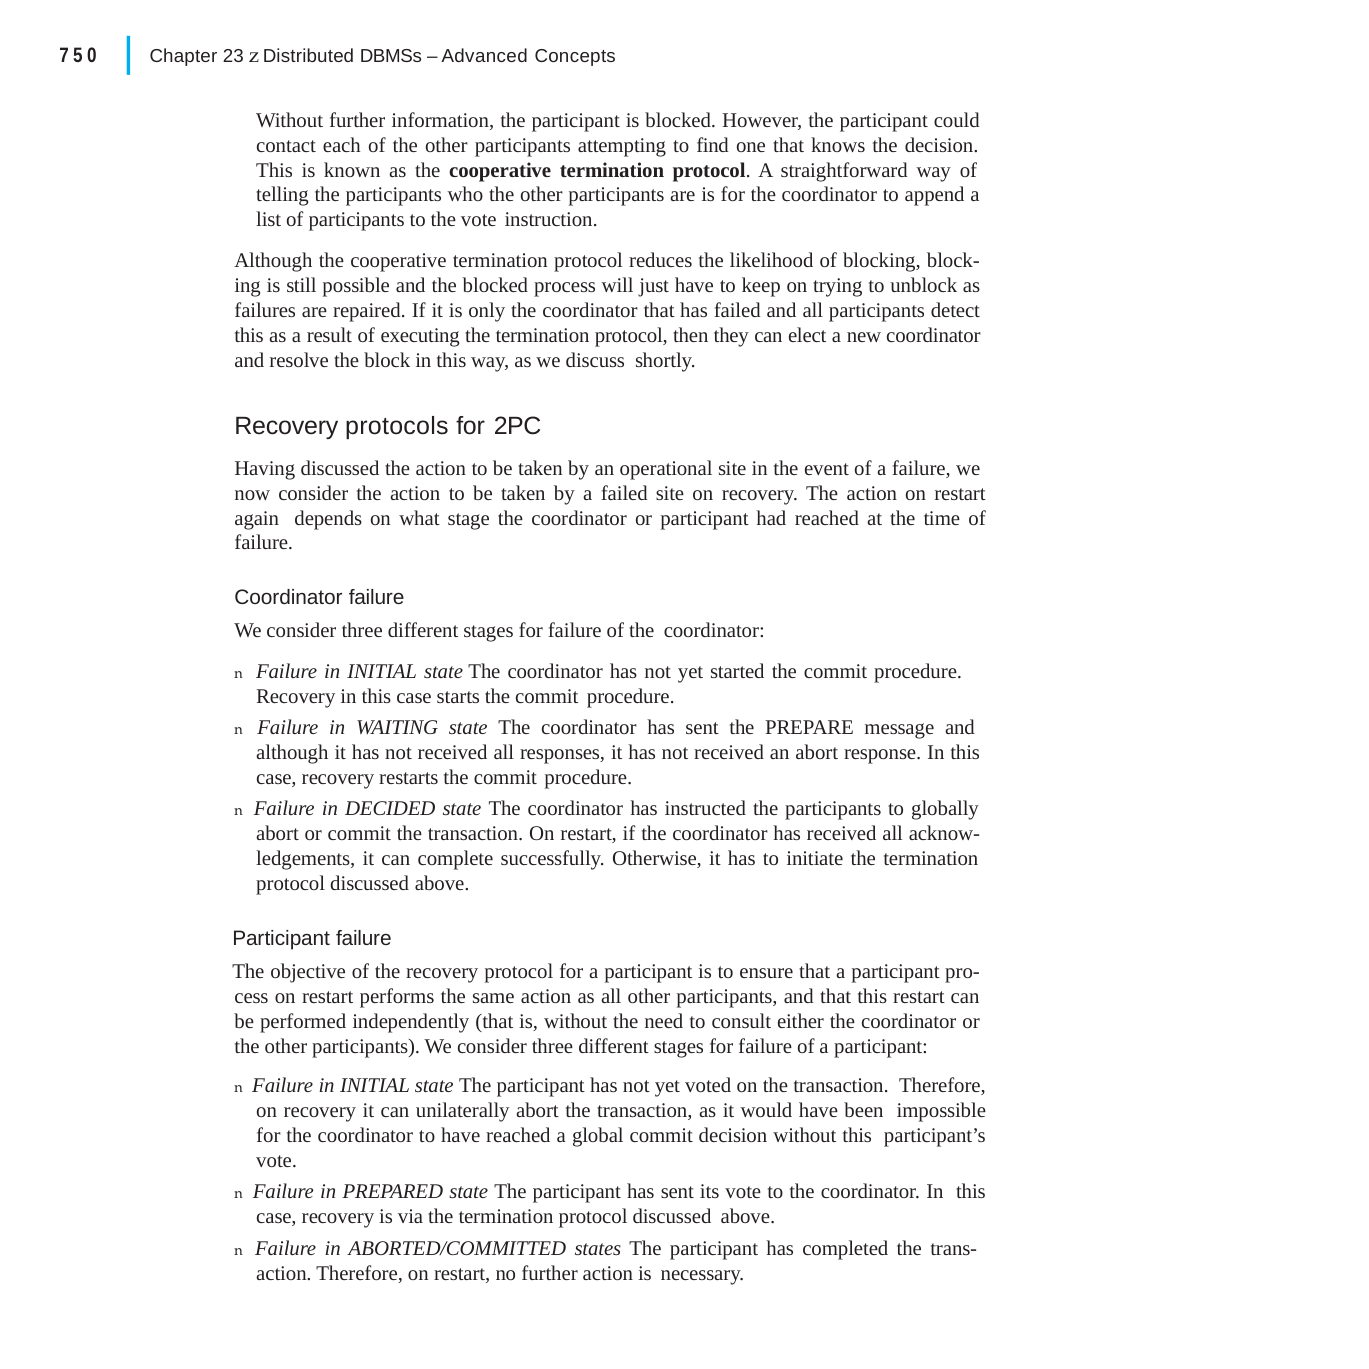

|
750
Chapter 23 z Distributed DBMSs – Advanced Concepts
Without further information, the participant is blocked. However, the participant could  contact each of the other participants attempting to find one that knows the decision.  This is known as the cooperative termination protocol. A straightforward way of  telling the participants who the other participants are is for the coordinator to append a  list of participants to the vote instruction.
Although the cooperative termination protocol reduces the likelihood of blocking, block-  ing is still possible and the blocked process will just have to keep on trying to unblock as  failures are repaired. If it is only the coordinator that has failed and all participants detect  this as a result of executing the termination protocol, then they can elect a new coordinator  and resolve the block in this way, as we discuss shortly.

Recovery protocols for 2PC
Having discussed the action to be taken by an operational site in the event of a failure, we  now consider the action to be taken by a failed site on recovery. The action on restart again  depends on what stage the coordinator or participant had reached at the time of failure.

Coordinator failure
We consider three different stages for failure of the coordinator:
n Failure in INITIAL state The coordinator has not yet started the commit procedure.
Recovery in this case starts the commit procedure.
n Failure in WAITING state The coordinator has sent the PREPARE message and  although it has not received all responses, it has not received an abort response. In this  case, recovery restarts the commit procedure.
n Failure in DECIDED state The coordinator has instructed the participants to globally  abort or commit the transaction. On restart, if the coordinator has received all acknow-  ledgements, it can complete successfully. Otherwise, it has to initiate the termination  protocol discussed above.

Participant failure
The objective of the recovery protocol for a participant is to ensure that a participant pro-  cess on restart performs the same action as all other participants, and that this restart can  be performed independently (that is, without the need to consult either the coordinator or  the other participants). We consider three different stages for failure of a participant:
n Failure in INITIAL state The participant has not yet voted on the transaction.  Therefore, on recovery it can unilaterally abort the transaction, as it would have been  impossible for the coordinator to have reached a global commit decision without this  participant’s vote.
n Failure in PREPARED state The participant has sent its vote to the coordinator. In  this case, recovery is via the termination protocol discussed above.
n Failure in ABORTED/COMMITTED states The participant has completed the trans-  action. Therefore, on restart, no further action is necessary.